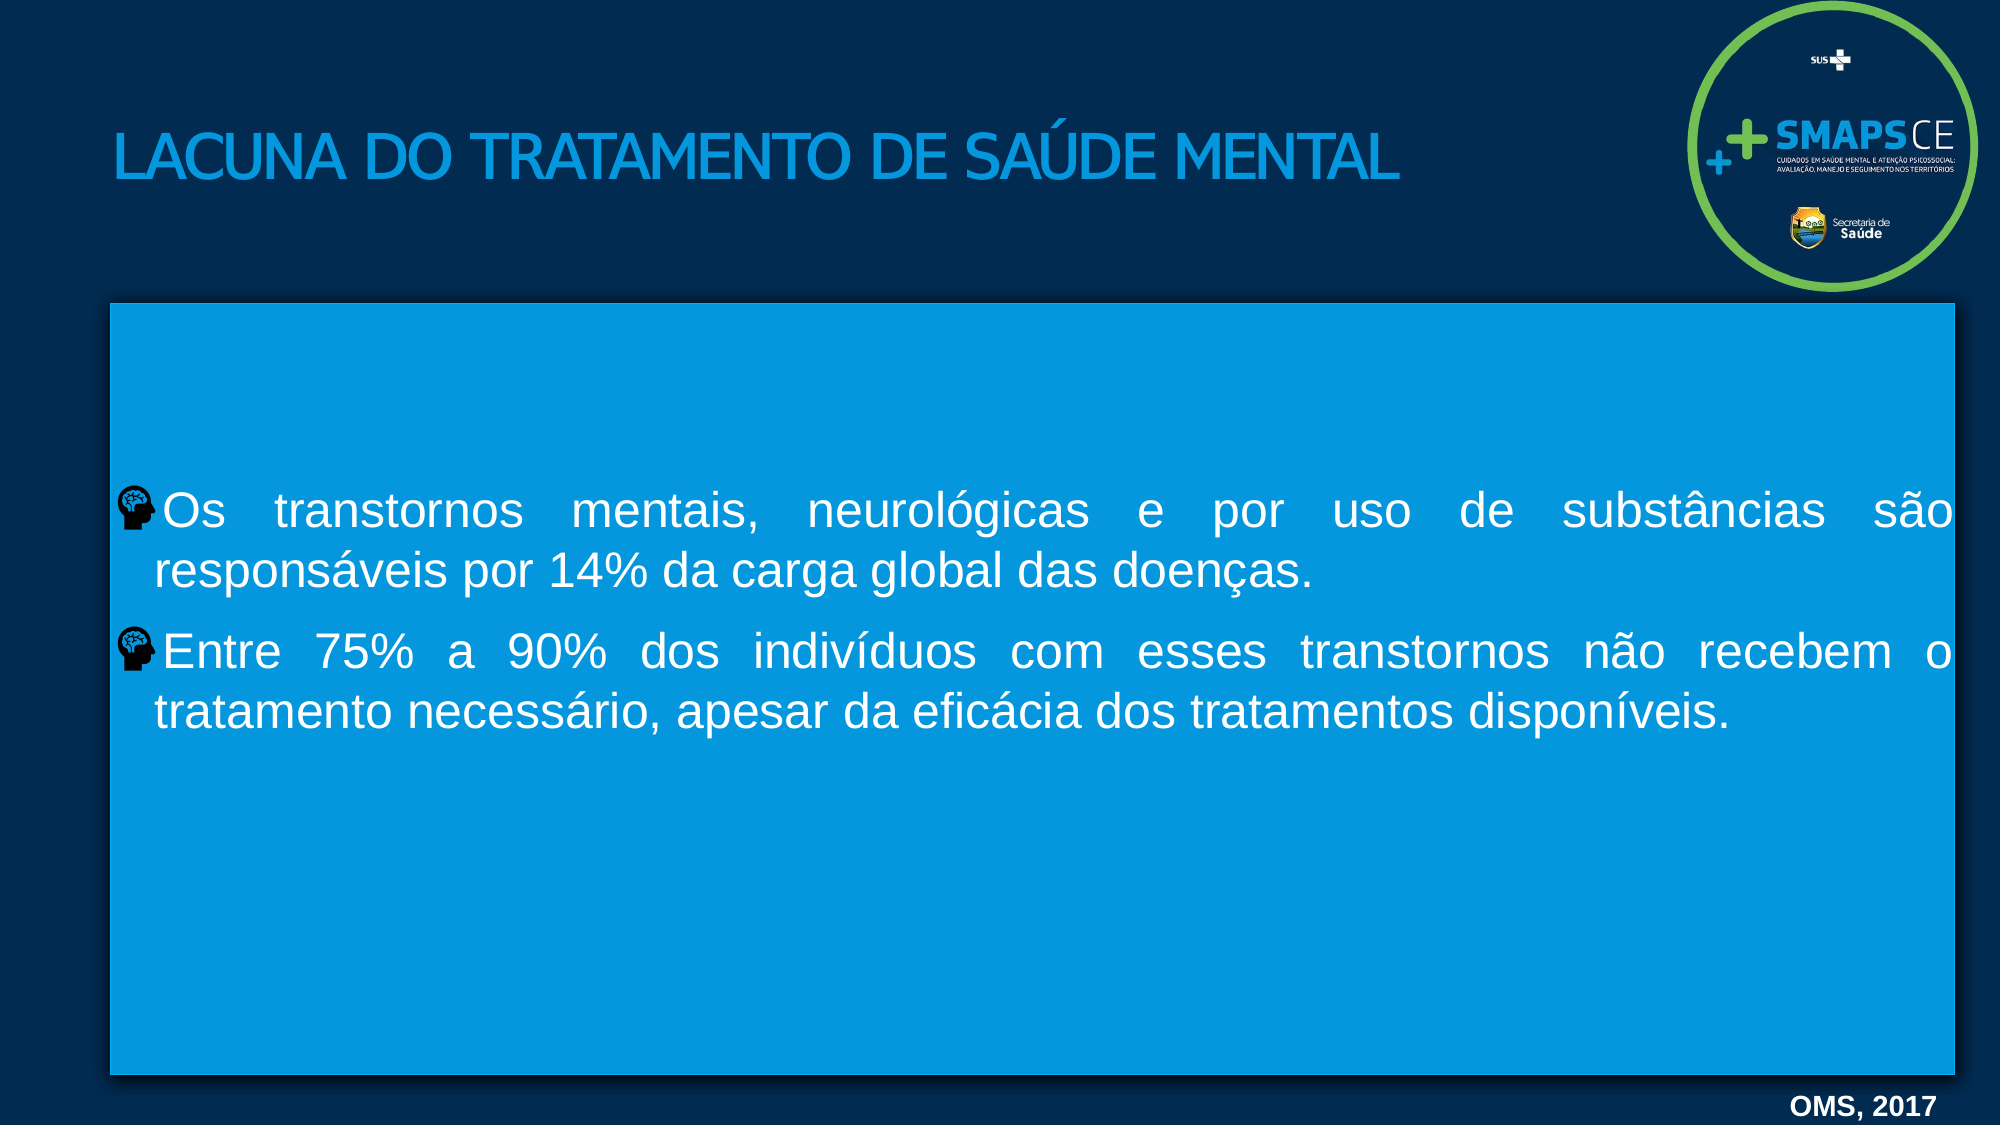

# Lacuna do tratamento de saúde mental
Os transtornos mentais, neurológicas e por uso de substâncias são responsáveis por 14% da carga global das doenças.
Entre 75% a 90% dos indivíduos com esses transtornos não recebem o tratamento necessário, apesar da eficácia dos tratamentos disponíveis.